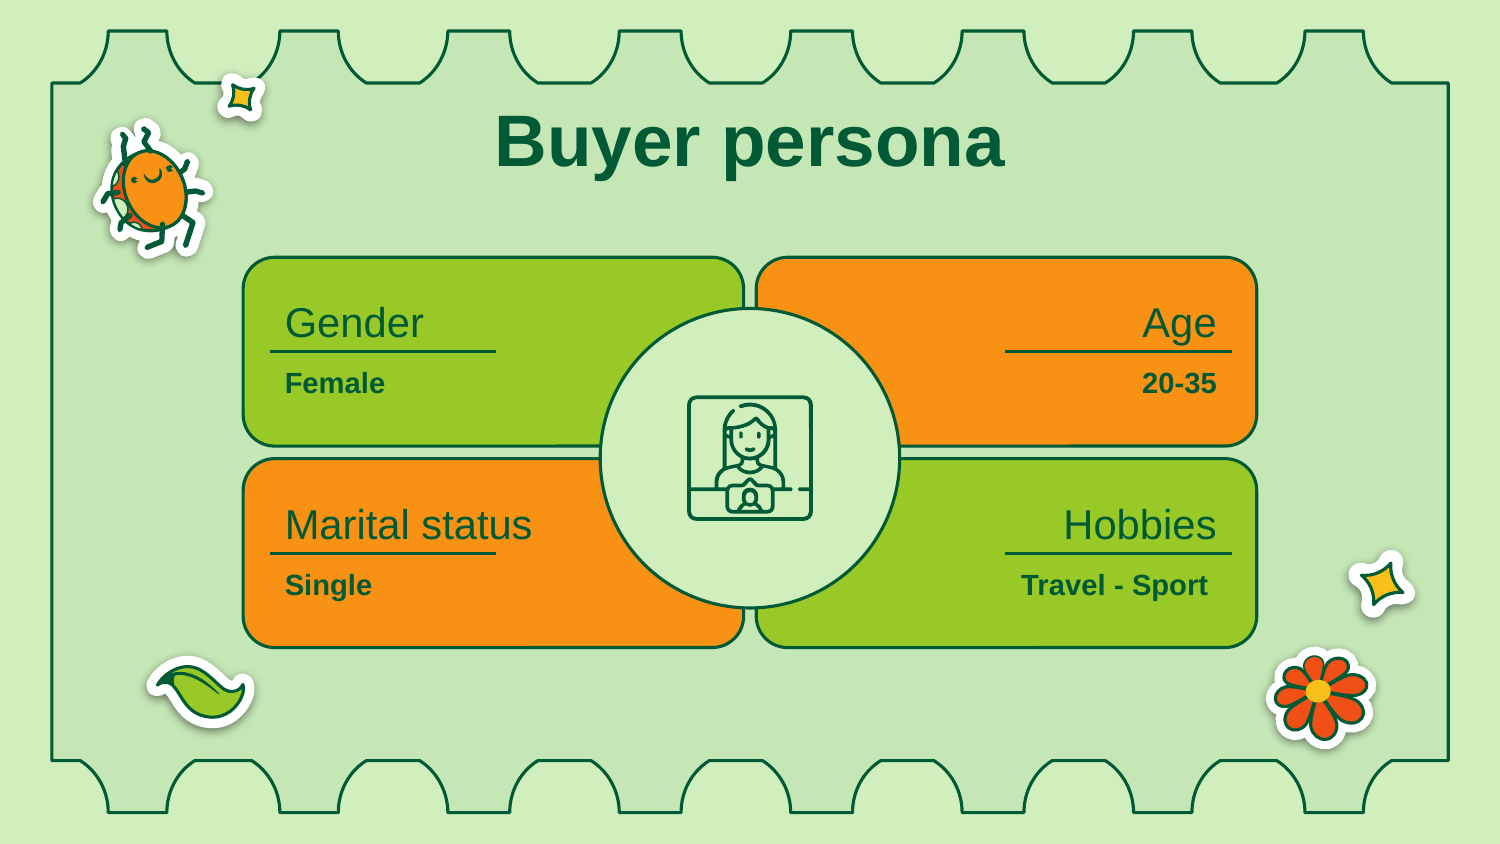

# Buyer persona

Gender
Age

Female
20-35

Marital status
Hobbies

Single
Travel - Sport